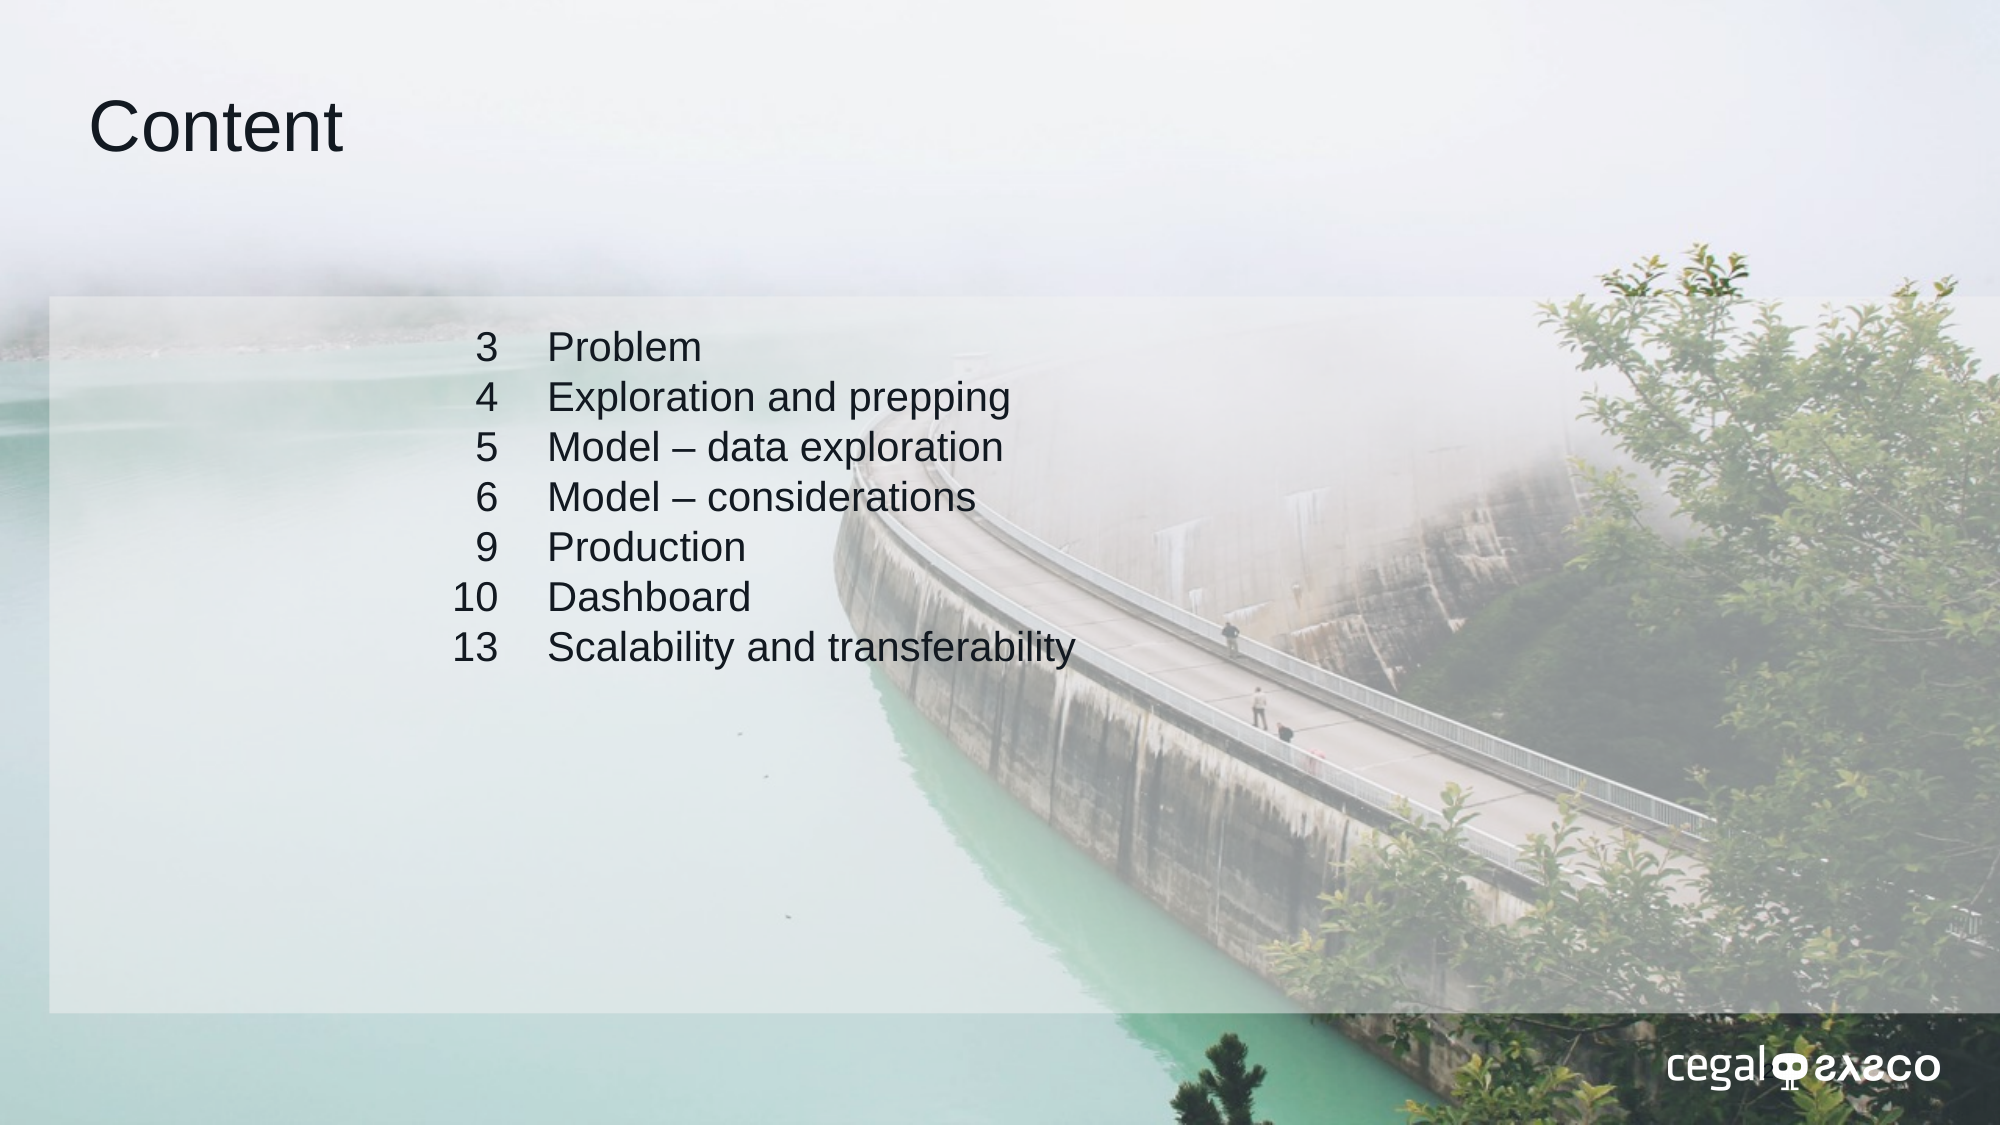

# Content
3
4
5
6
9
10
13
Problem
Exploration and prepping
Model – data exploration
Model – considerations
Production
Dashboard
Scalability and transferability
2